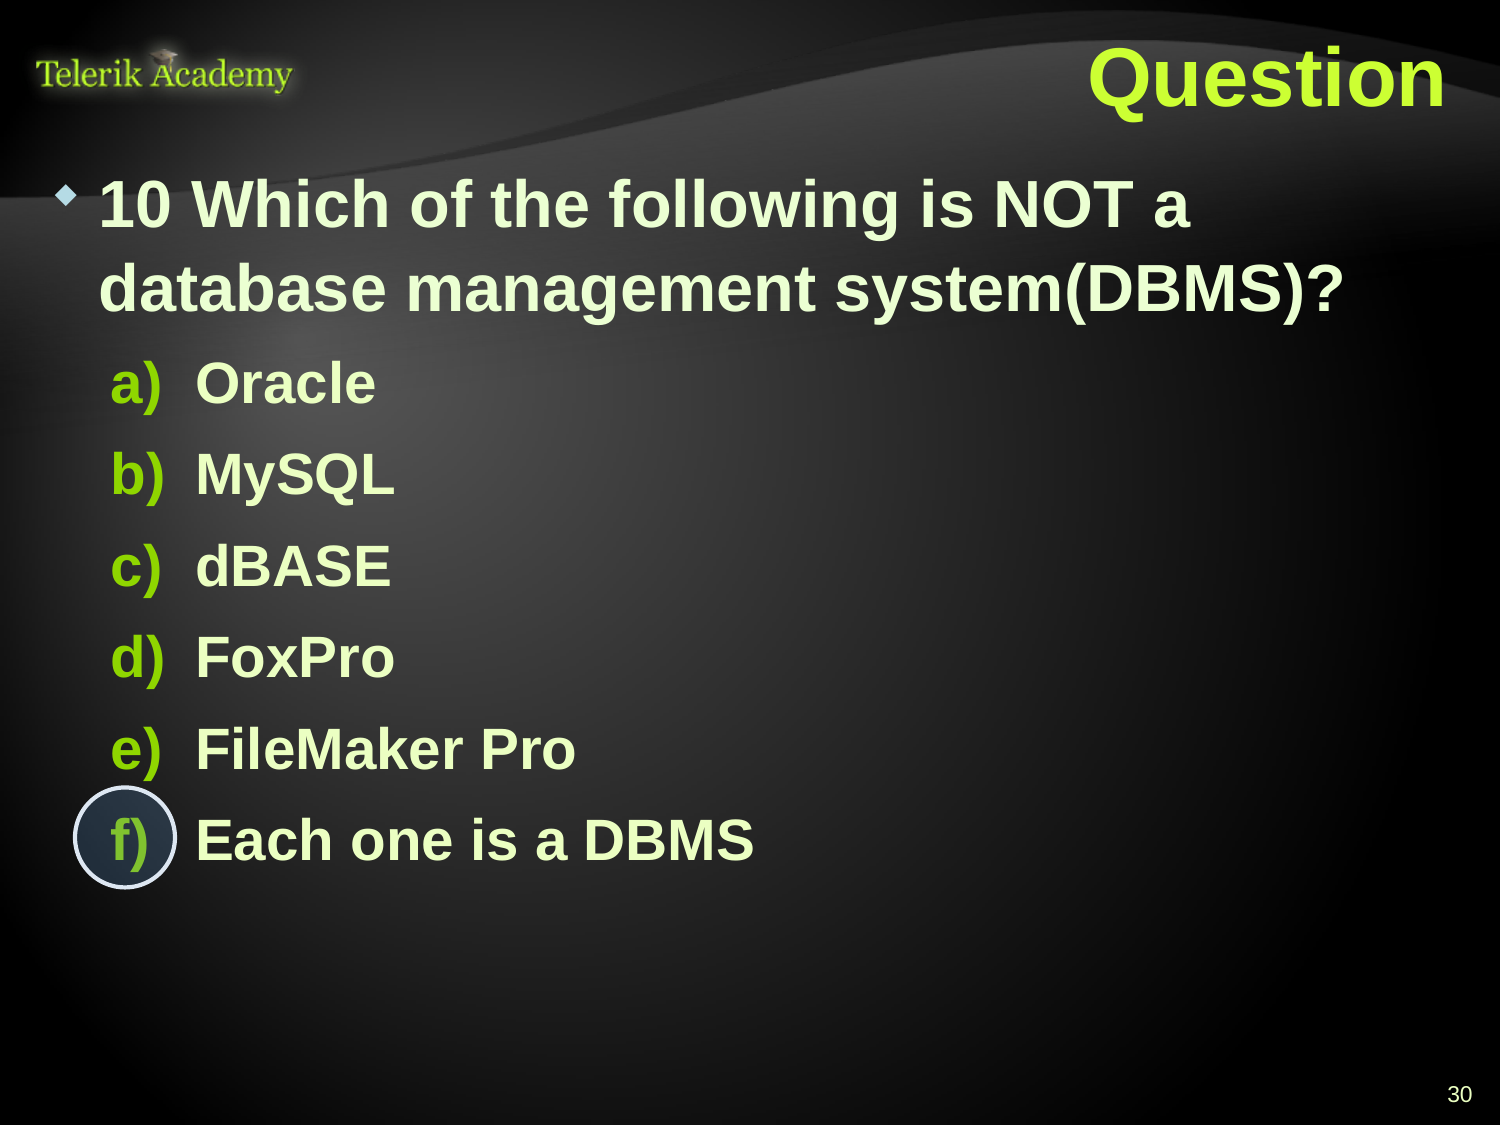

# Question
10 Which of the following is NOT a database management system(DBMS)?
Oracle
MySQL
dBASE
FoxPro
FileMaker Pro
Each one is a DBMS

30